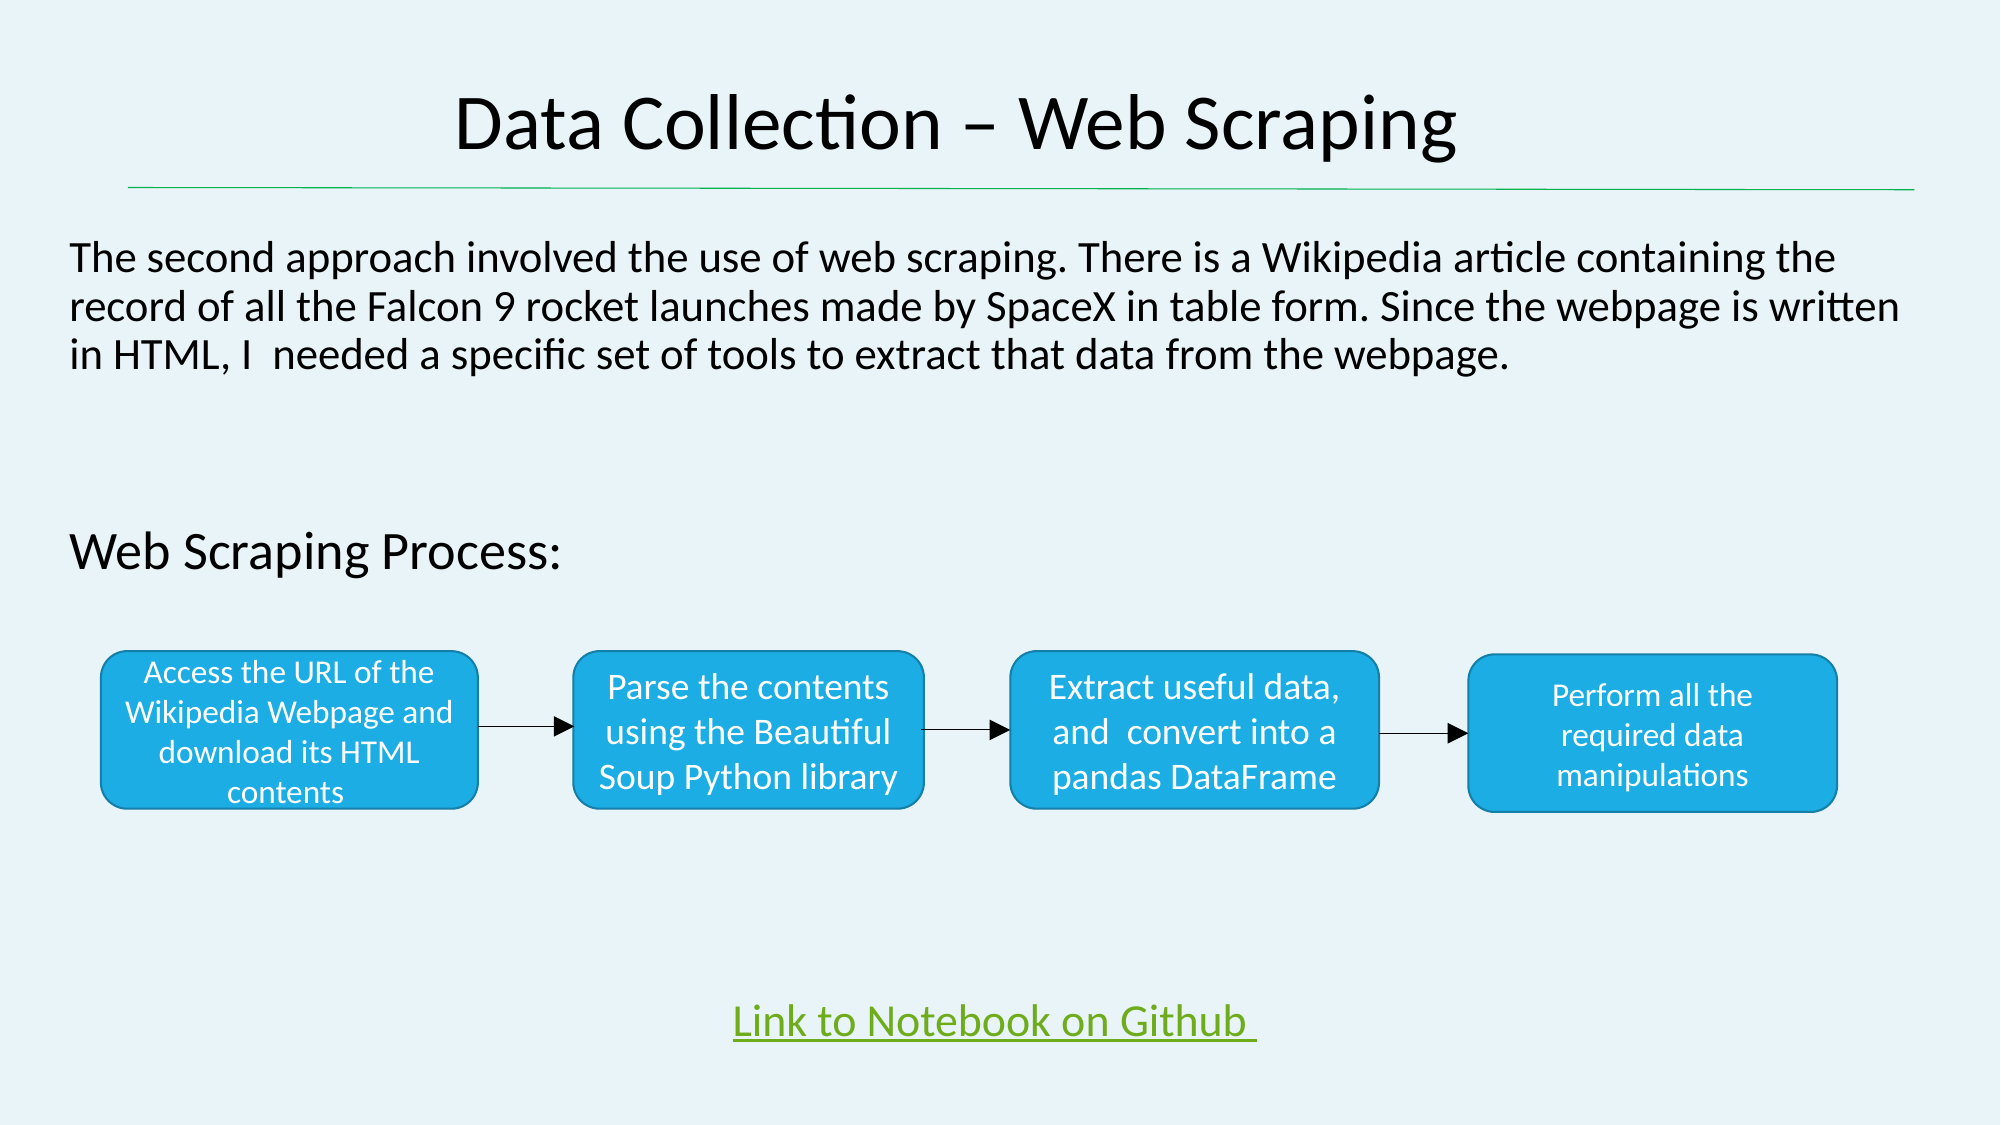

# Data Collection – Web Scraping

The second approach involved the use of web scraping. There is a Wikipedia article containing the record of all the Falcon 9 rocket launches made by SpaceX in table form. Since the webpage is written in HTML, I  needed a specific set of tools to extract that data from the webpage.

Web Scraping Process:

Link to Notebook on Github

Access the URL of the Wikipedia Webpage and download its HTML contents
Parse the contents using the Beautiful Soup Python library
Extract useful data, and  convert into a pandas DataFrame
Perform all the required data manipulations